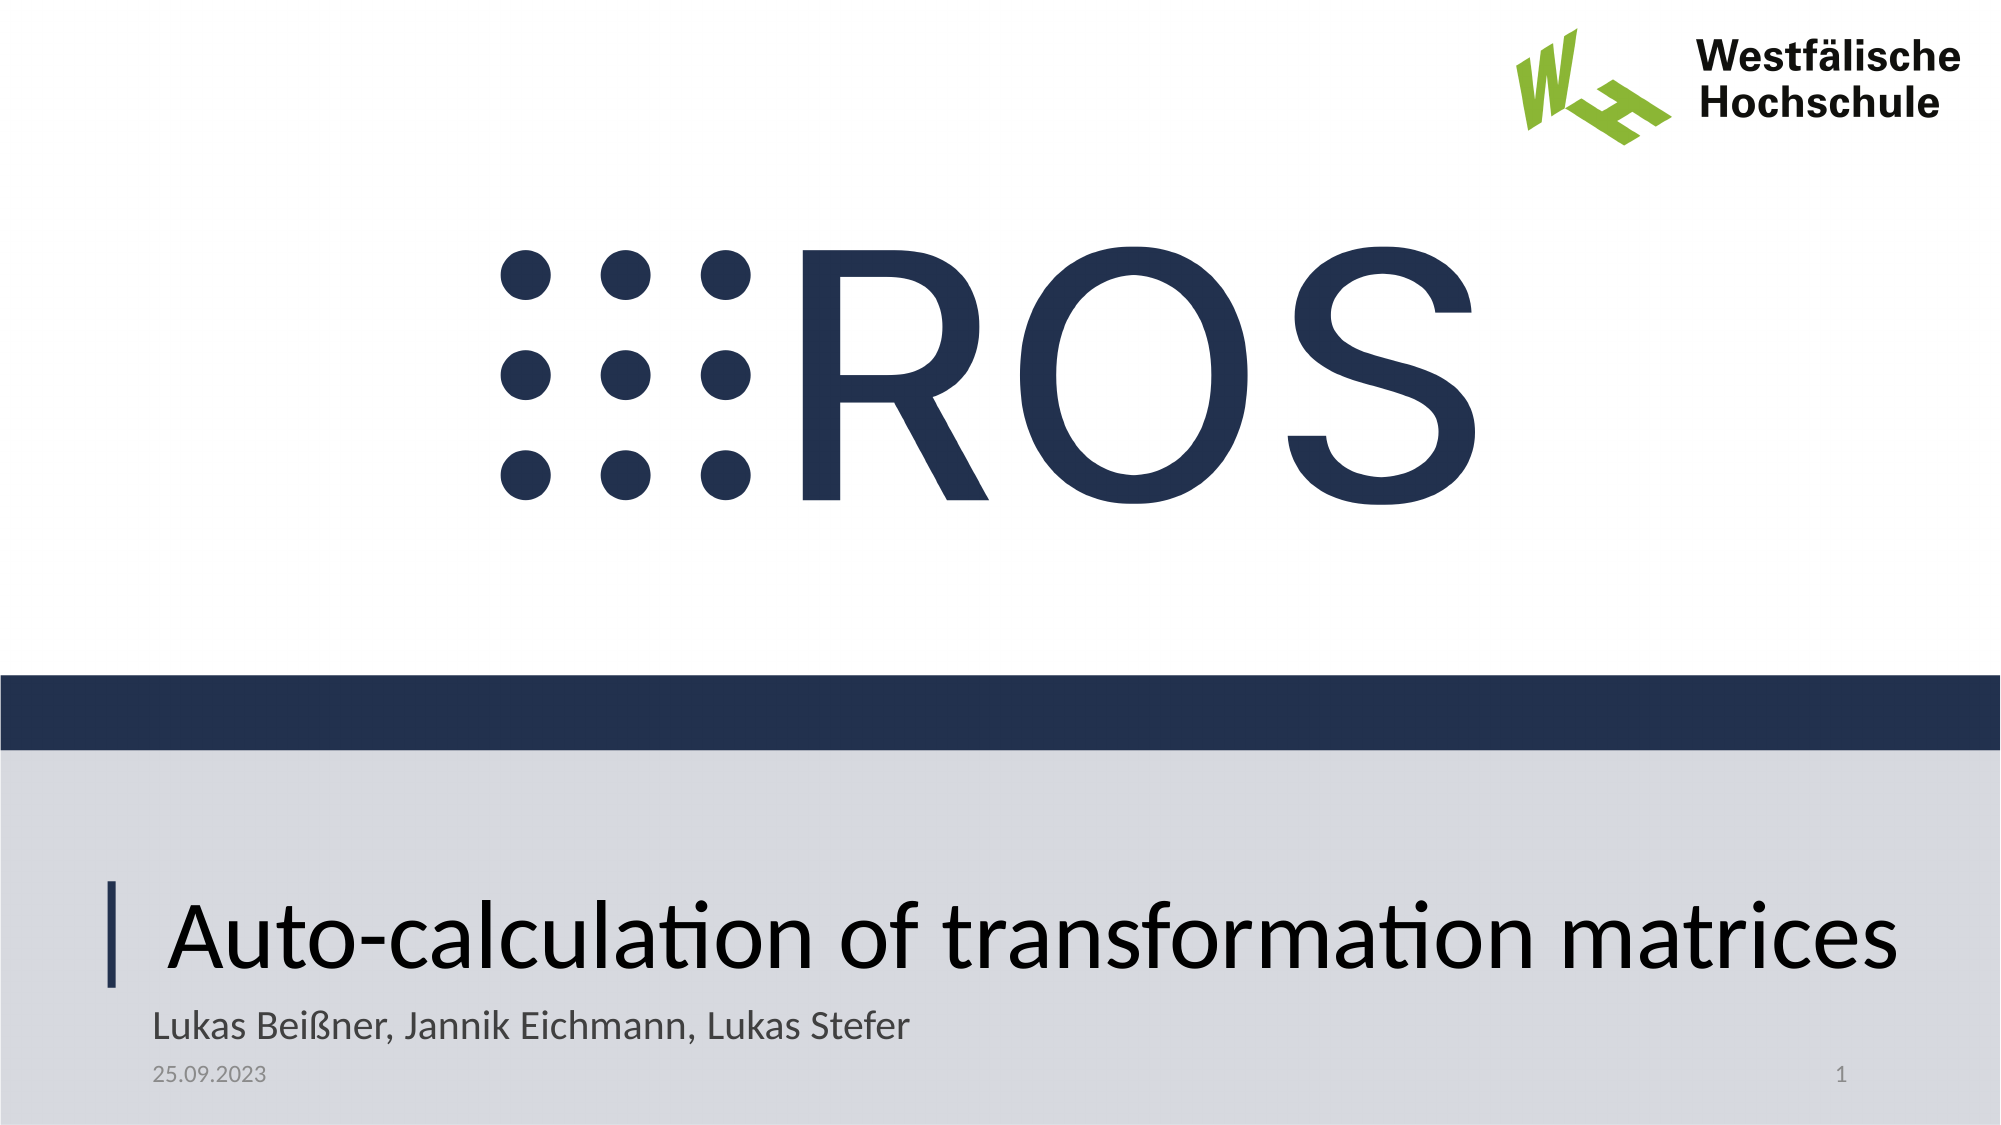

# | Auto-calculation of transformation matrices
Lukas Beißner, Jannik Eichmann, Lukas Stefer
25.09.2023
1